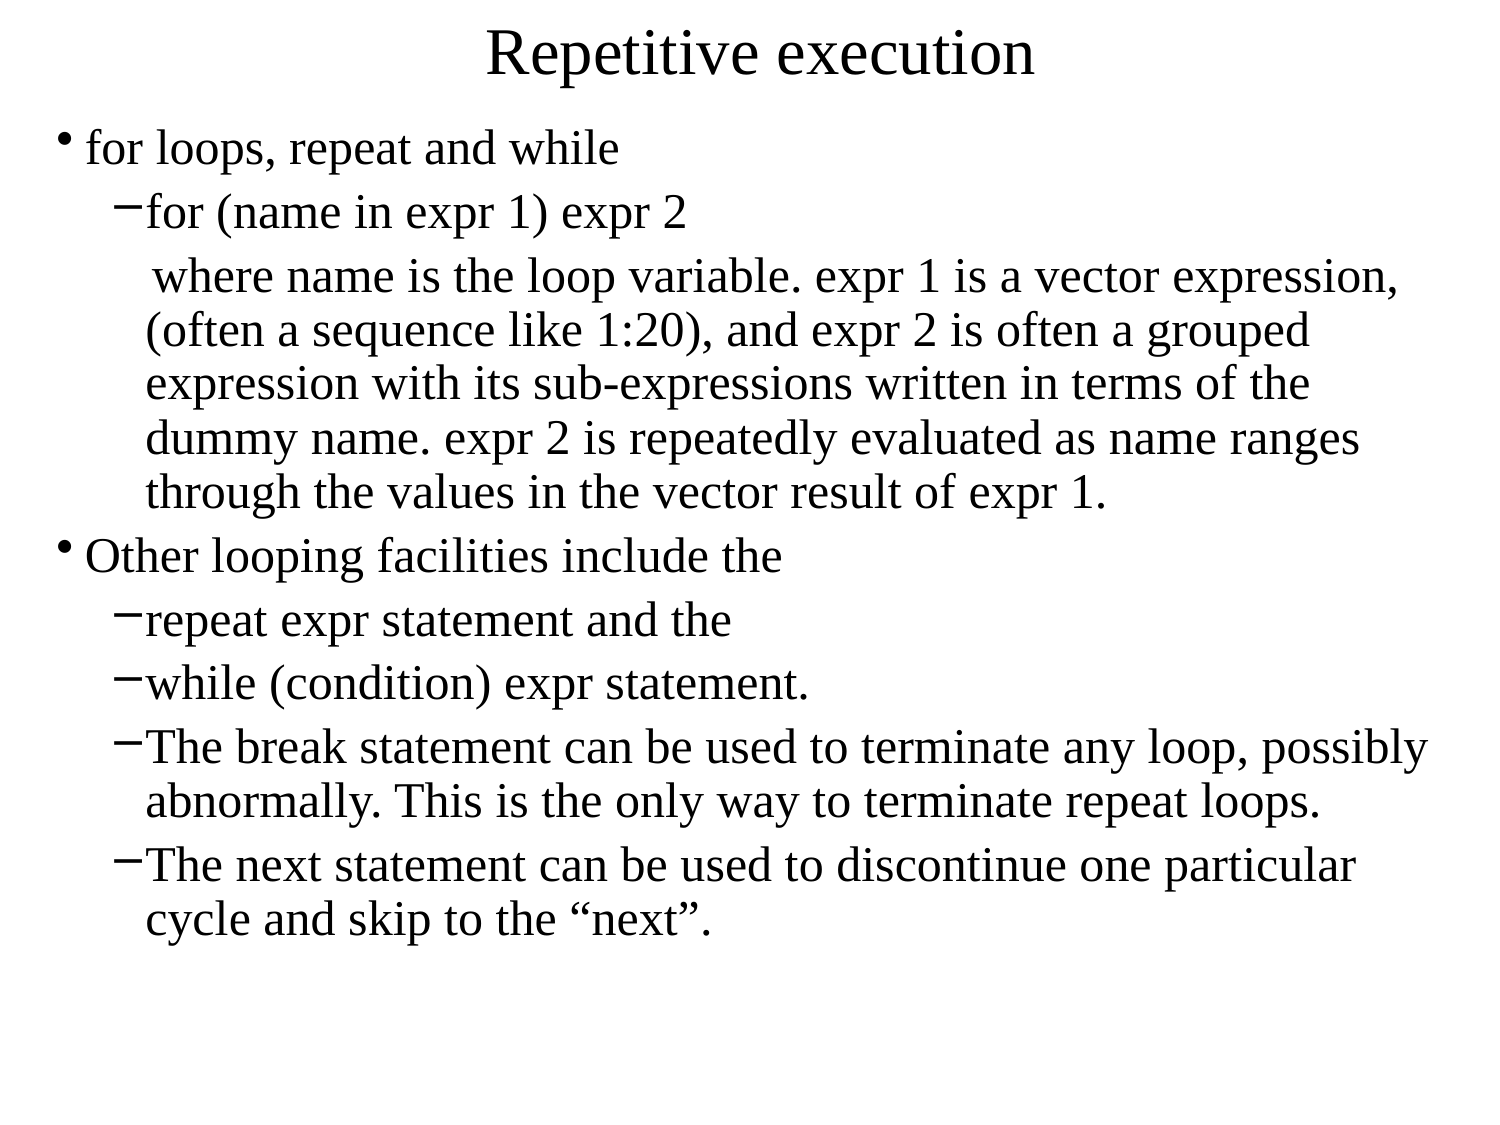

# Repetitive execution
for loops, repeat and while
for (name in expr 1) expr 2
   where name is the loop variable. expr 1 is a vector expression, (often a sequence like 1:20), and expr 2 is often a grouped expression with its sub-expressions written in terms of the dummy name. expr 2 is repeatedly evaluated as name ranges through the values in the vector result of expr 1.
Other looping facilities include the
repeat expr statement and the
while (condition) expr statement.
The break statement can be used to terminate any loop, possibly abnormally. This is the only way to terminate repeat loops.
The next statement can be used to discontinue one particular cycle and skip to the “next”.